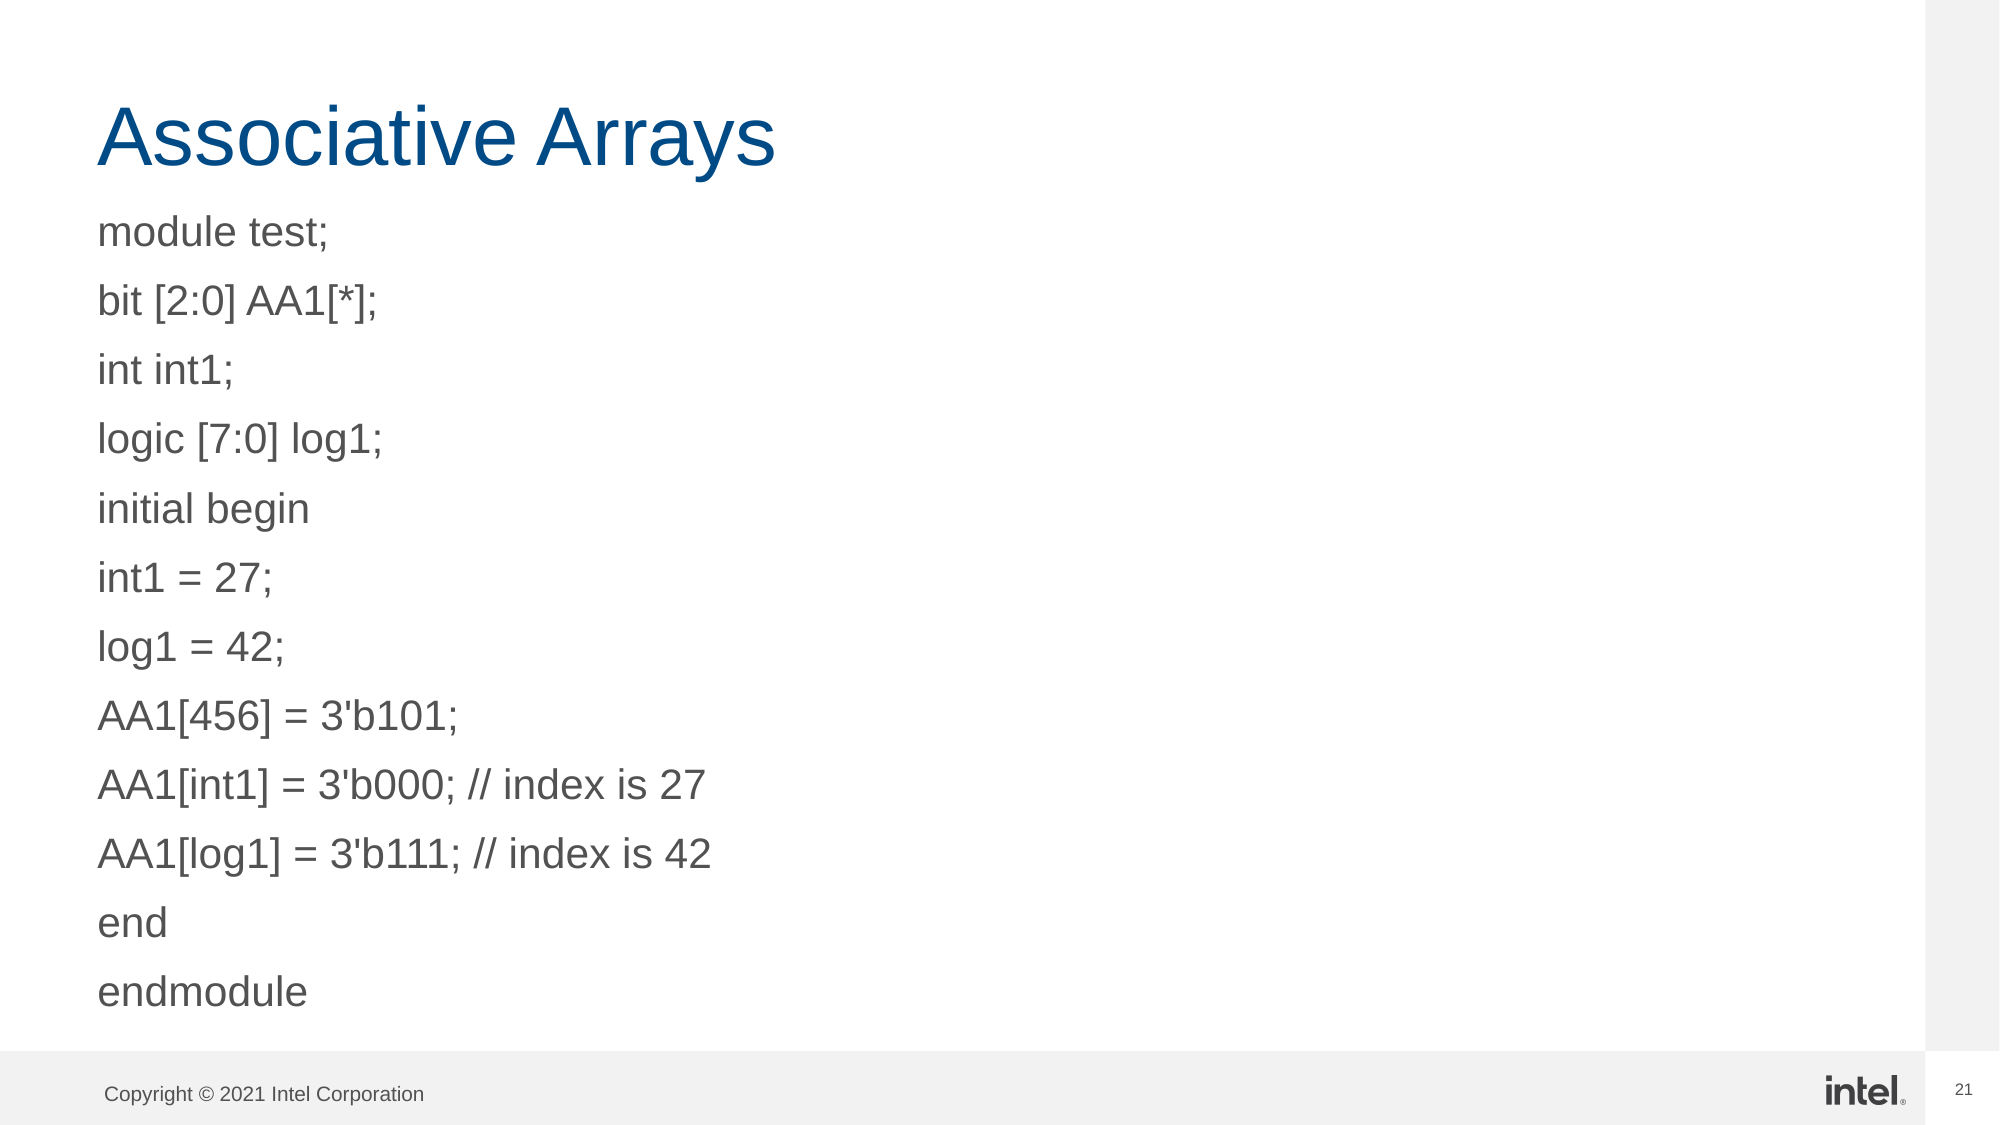

# Associative Arrays
module test;
bit [2:0] AA1[*];
int int1;
logic [7:0] log1;
initial begin
int1 = 27;
log1 = 42;
AA1[456] = 3'b101;
AA1[int1] = 3'b000; // index is 27
AA1[log1] = 3'b111; // index is 42
end
endmodule